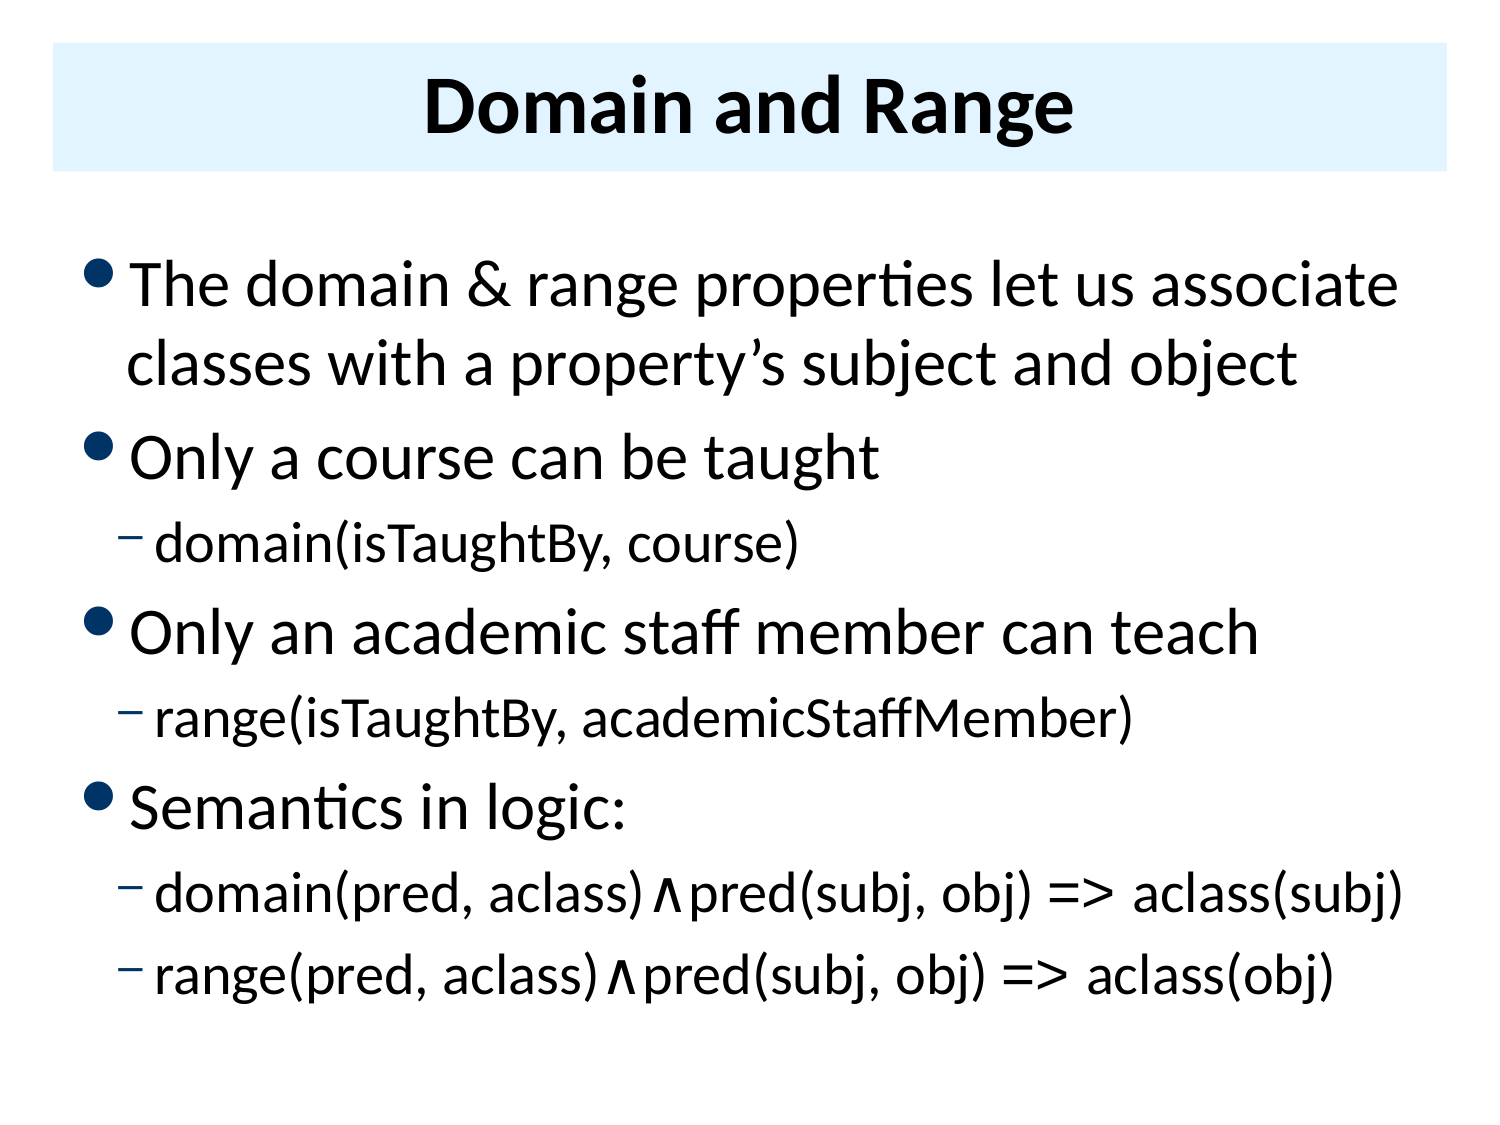

# Domain and Range
The domain & range properties let us associate classes with a property’s subject and object
Only a course can be taught
domain(isTaughtBy, course)
Only an academic staff member can teach
range(isTaughtBy, academicStaffMember)
Semantics in logic:
domain(pred, aclass)∧pred(subj, obj) => aclass(subj)
range(pred, aclass)∧pred(subj, obj) => aclass(obj)